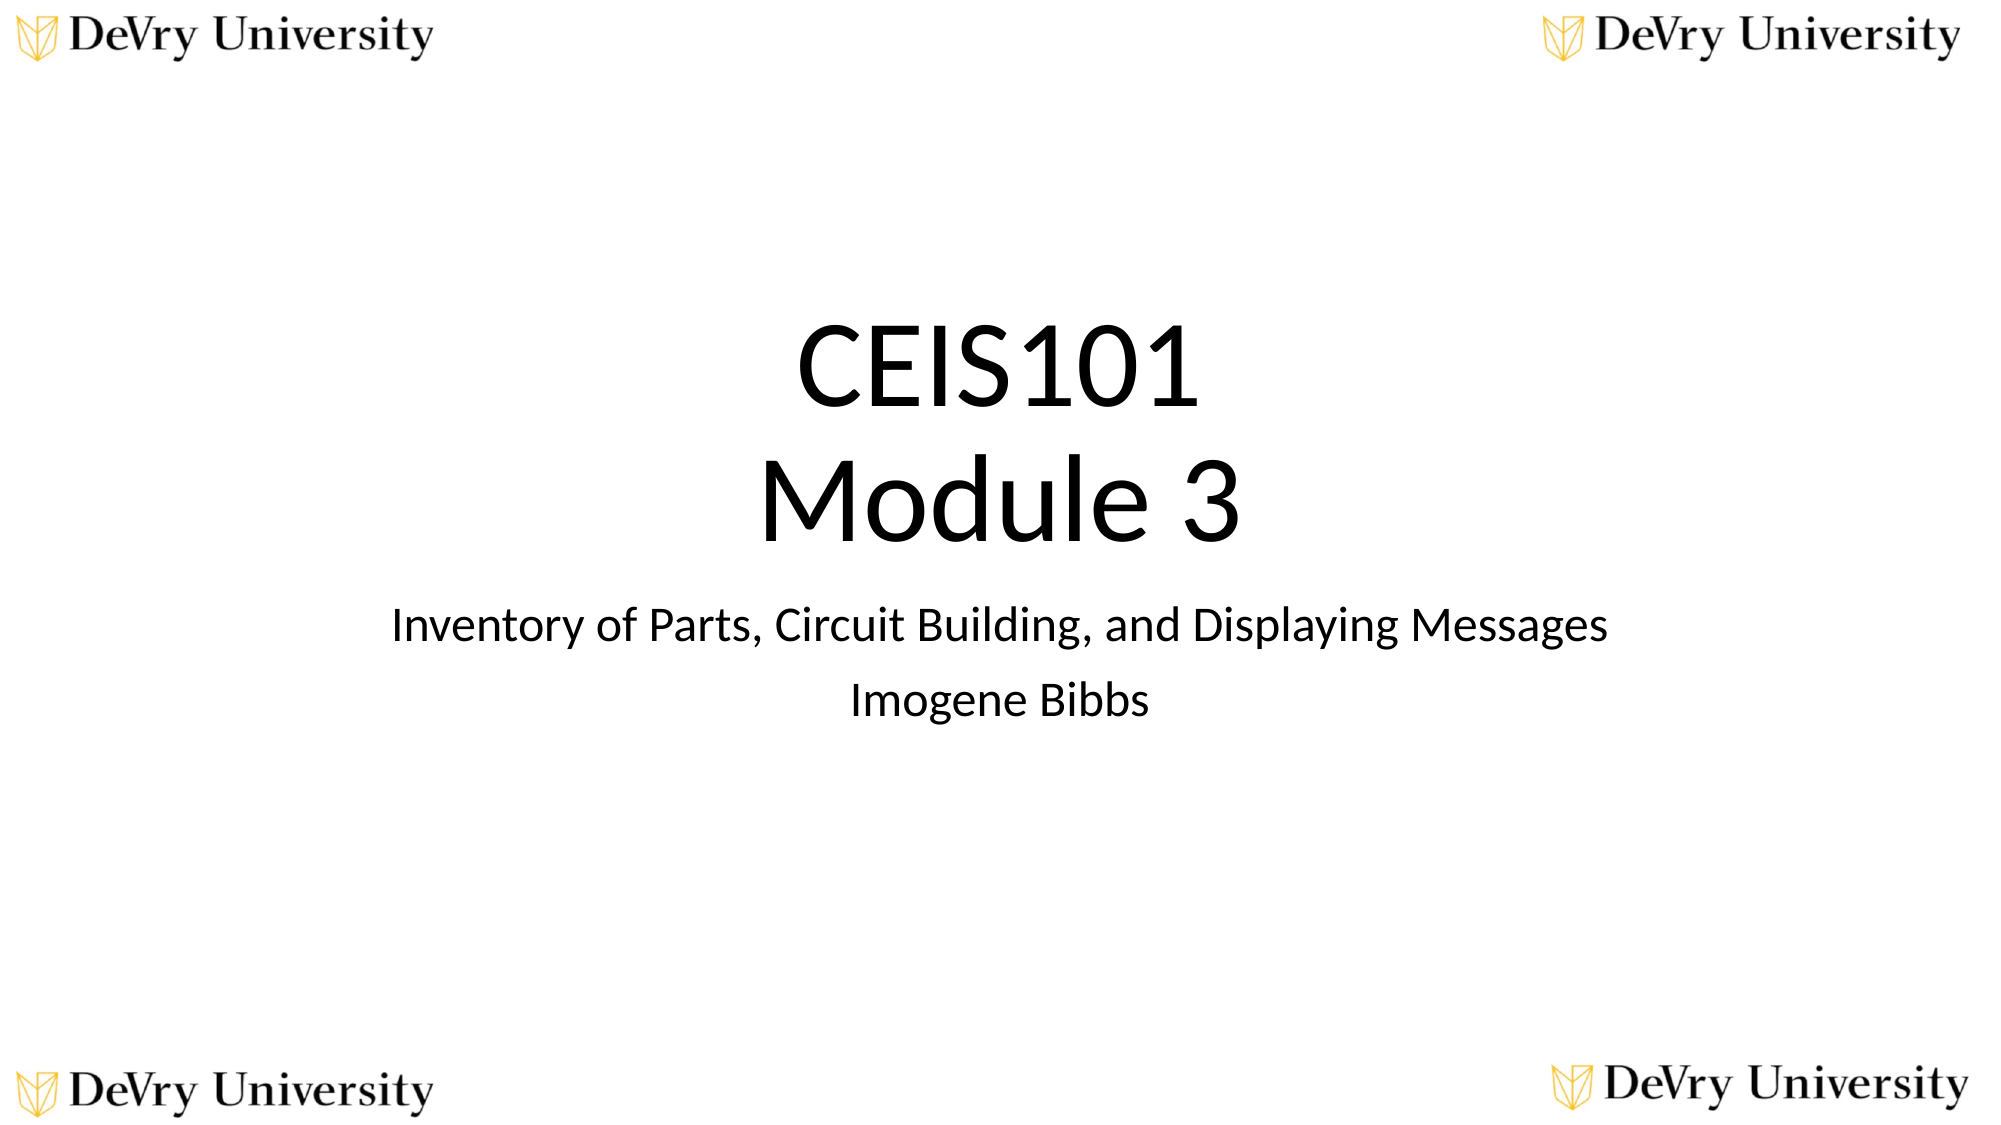

# CEIS101 Module 3
Inventory of Parts, Circuit Building, and Displaying Messages
Imogene Bibbs